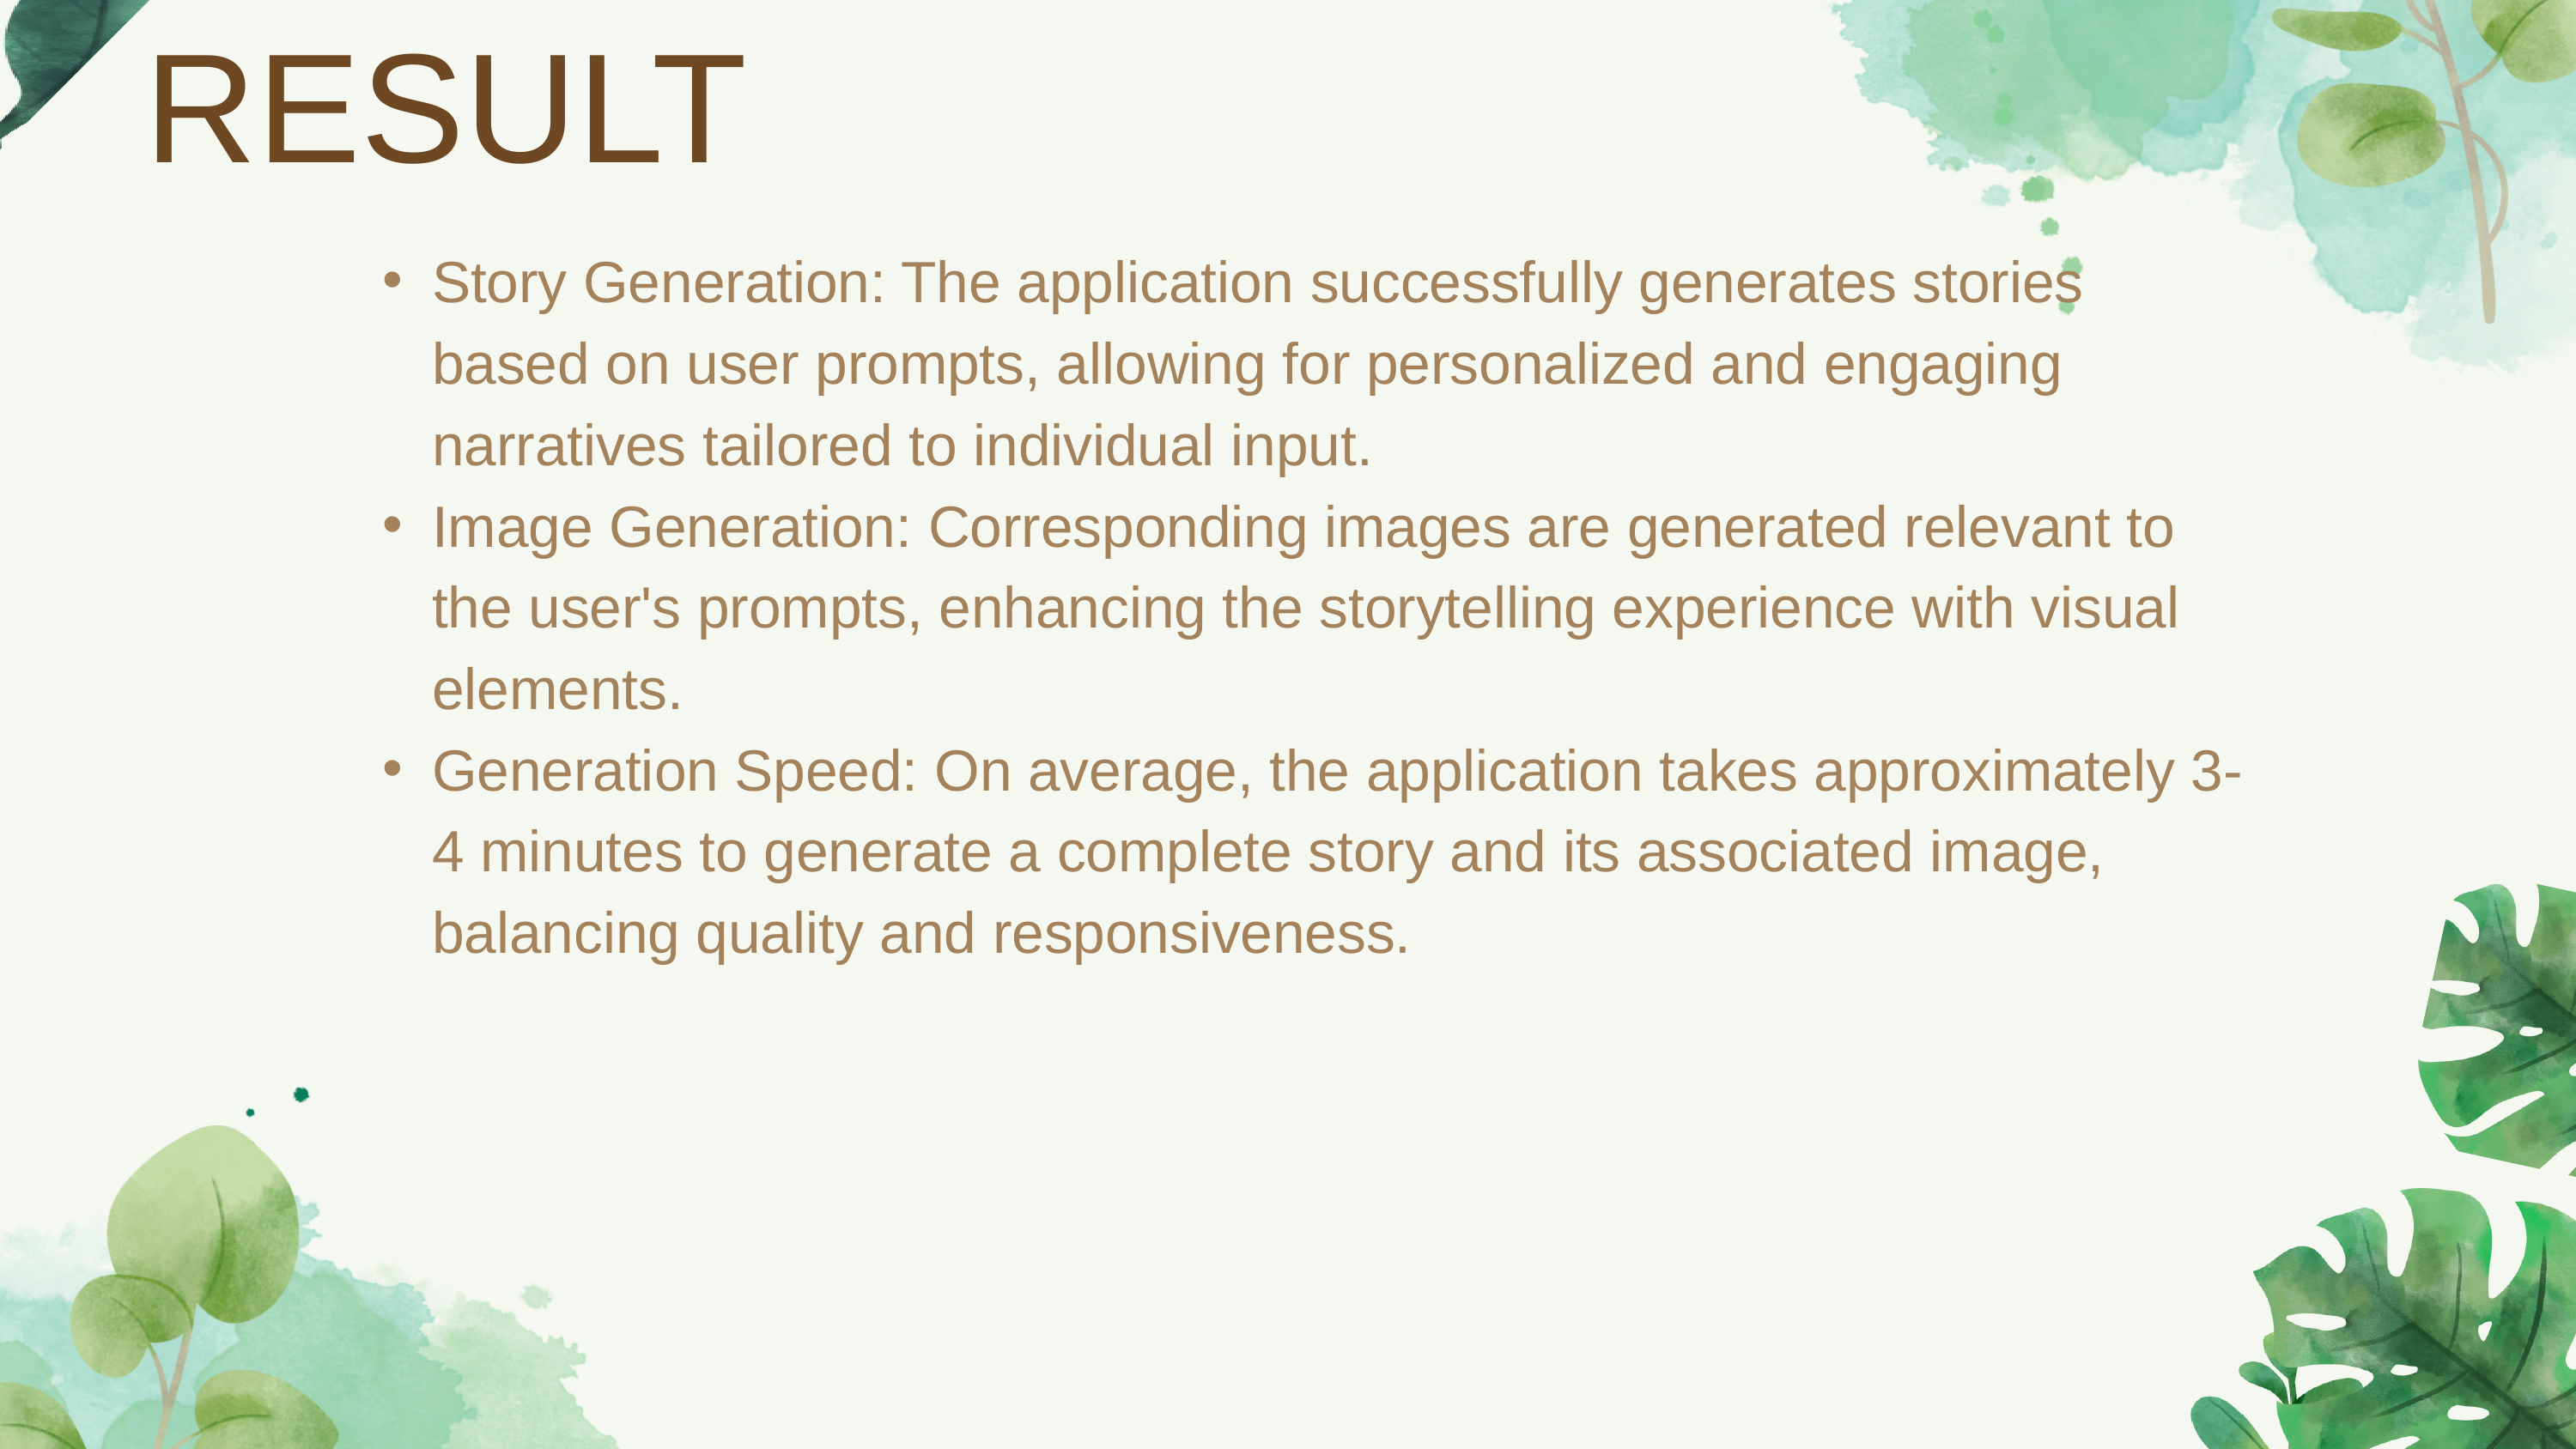

RESULT
Story Generation: The application successfully generates stories based on user prompts, allowing for personalized and engaging narratives tailored to individual input.
Image Generation: Corresponding images are generated relevant to the user's prompts, enhancing the storytelling experience with visual elements.
Generation Speed: On average, the application takes approximately 3-4 minutes to generate a complete story and its associated image, balancing quality and responsiveness.